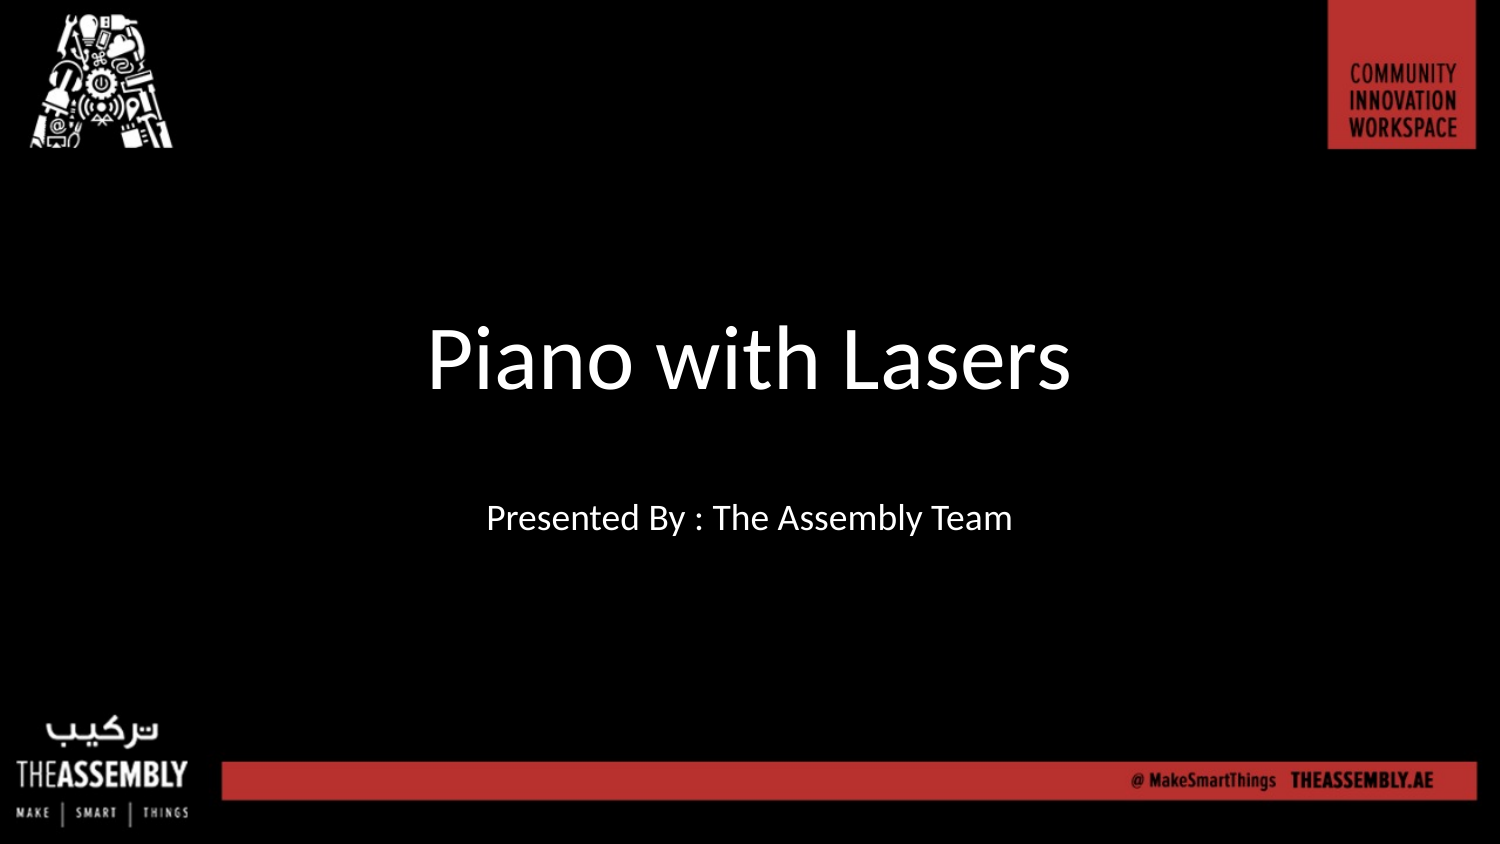

# Piano with Lasers

Presented By : The Assembly Team